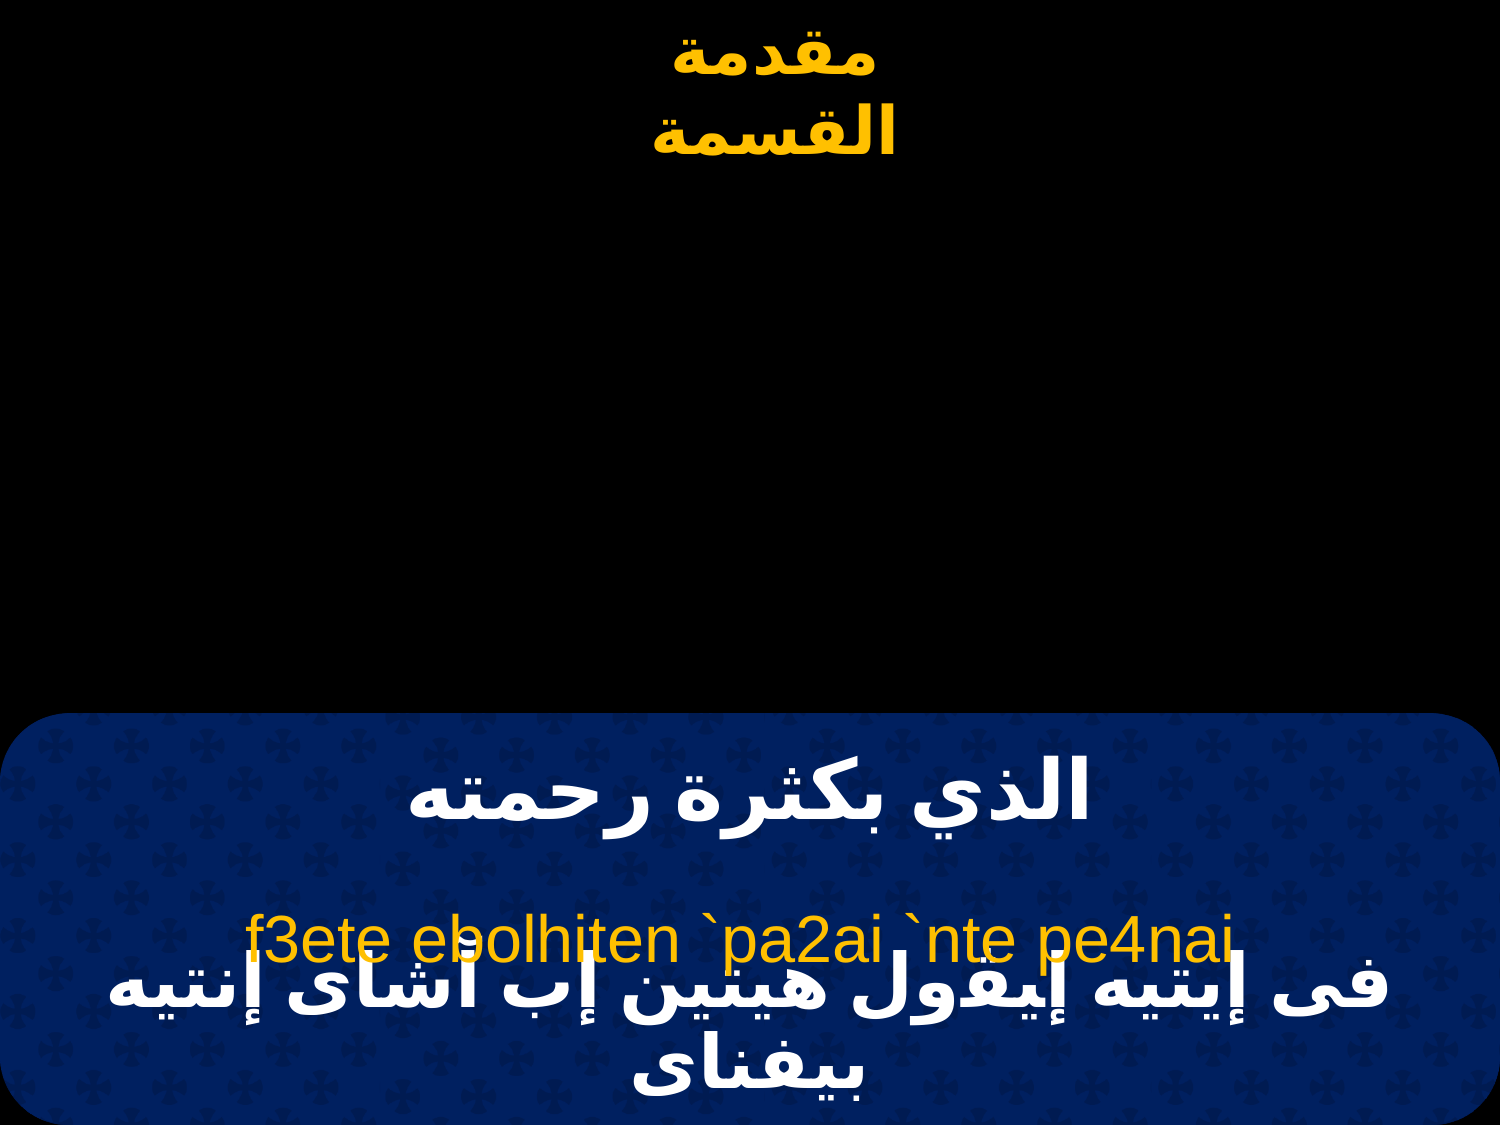

# الذي بكثرة رحمته
f3ete ebolhiten `pa2ai `nte pe4nai
فى إيتيه إﻴﭭﻭﻝ هيتين إب آشاى إنتيه بيفناى